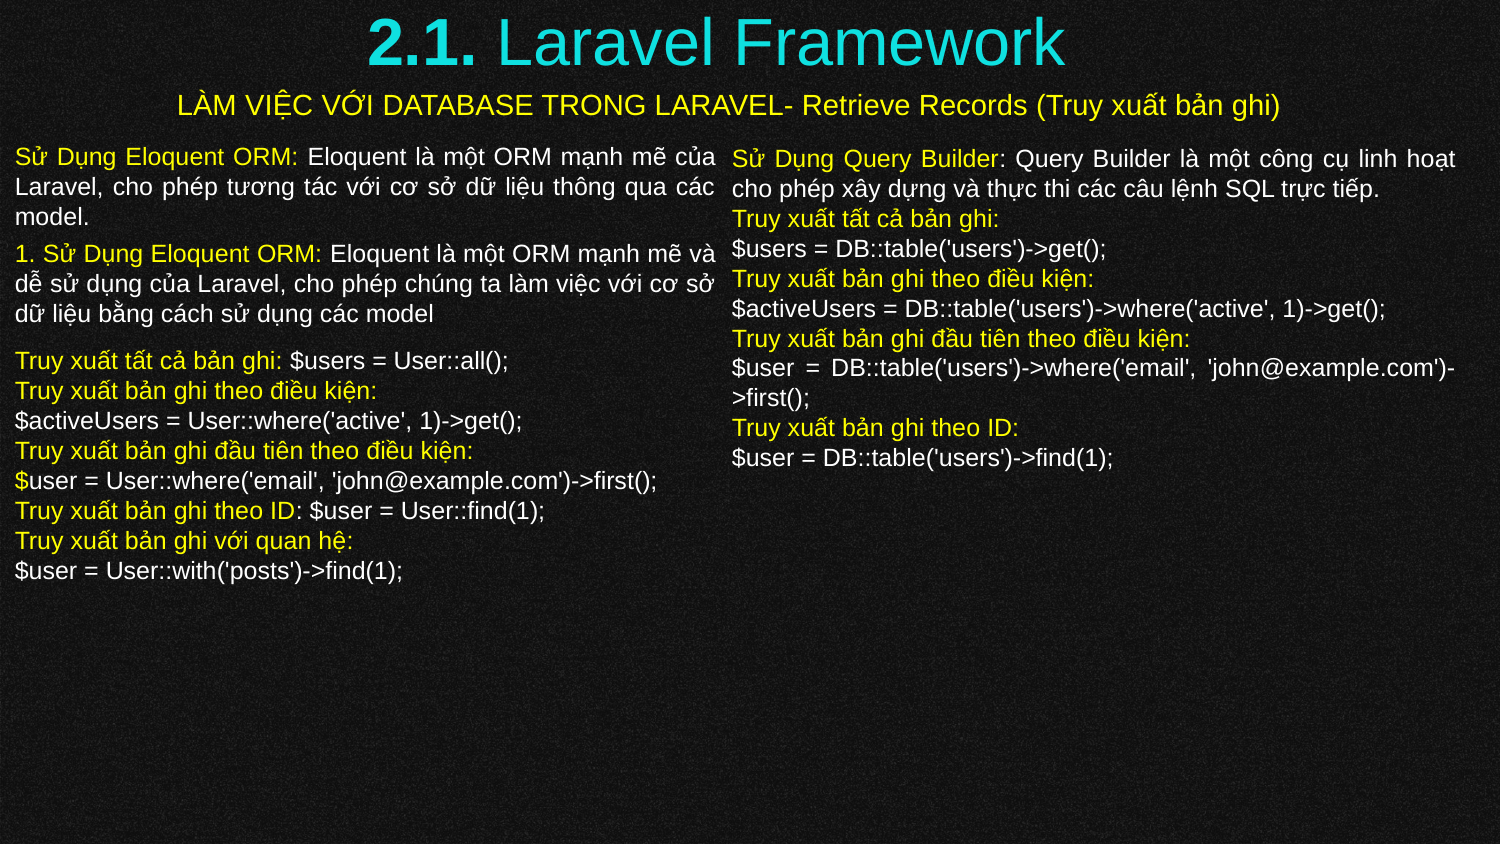

# 2.1. Laravel Framework
LÀM VIỆC VỚI DATABASE TRONG LARAVEL- Retrieve Records (Truy xuất bản ghi)
Sử Dụng Eloquent ORM: Eloquent là một ORM mạnh mẽ của Laravel, cho phép tương tác với cơ sở dữ liệu thông qua các model.
Sử Dụng Query Builder: Query Builder là một công cụ linh hoạt cho phép xây dựng và thực thi các câu lệnh SQL trực tiếp.
Truy xuất tất cả bản ghi:
$users = DB::table('users')->get();
Truy xuất bản ghi theo điều kiện:
$activeUsers = DB::table('users')->where('active', 1)->get();
Truy xuất bản ghi đầu tiên theo điều kiện:
$user = DB::table('users')->where('email', 'john@example.com')->first();
Truy xuất bản ghi theo ID:
$user = DB::table('users')->find(1);

1. Sử Dụng Eloquent ORM: Eloquent là một ORM mạnh mẽ và dễ sử dụng của Laravel, cho phép chúng ta làm việc với cơ sở dữ liệu bằng cách sử dụng các model
Truy xuất tất cả bản ghi: $users = User::all();
Truy xuất bản ghi theo điều kiện:
$activeUsers = User::where('active', 1)->get();
Truy xuất bản ghi đầu tiên theo điều kiện:
$user = User::where('email', 'john@example.com')->first();
Truy xuất bản ghi theo ID: $user = User::find(1);
Truy xuất bản ghi với quan hệ:
$user = User::with('posts')->find(1);